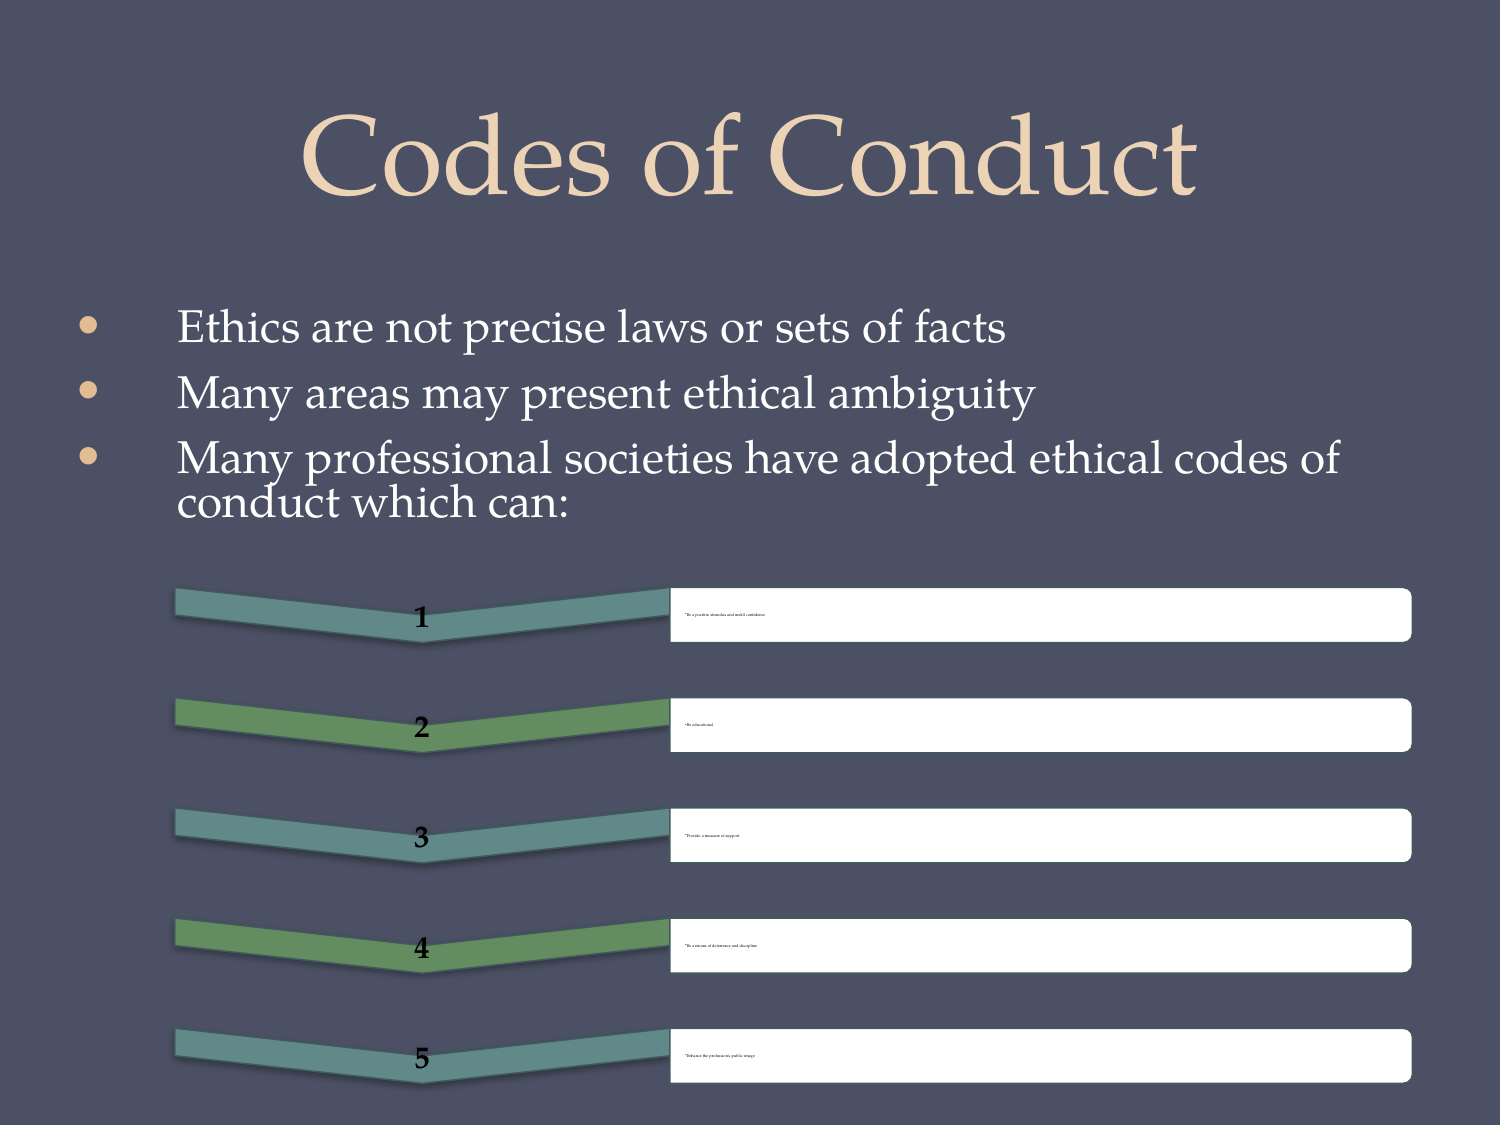

# Codes of Conduct
Ethics are not precise laws or sets of facts
Many areas may present ethical ambiguity
Many professional societies have adopted ethical codes of conduct which can:
1
2
Provide a measure of support
Be a means of deterrence and discipline
Enhance the profession's public image
Be a positive stimulus and instill confidence
Be educational
3
4
5